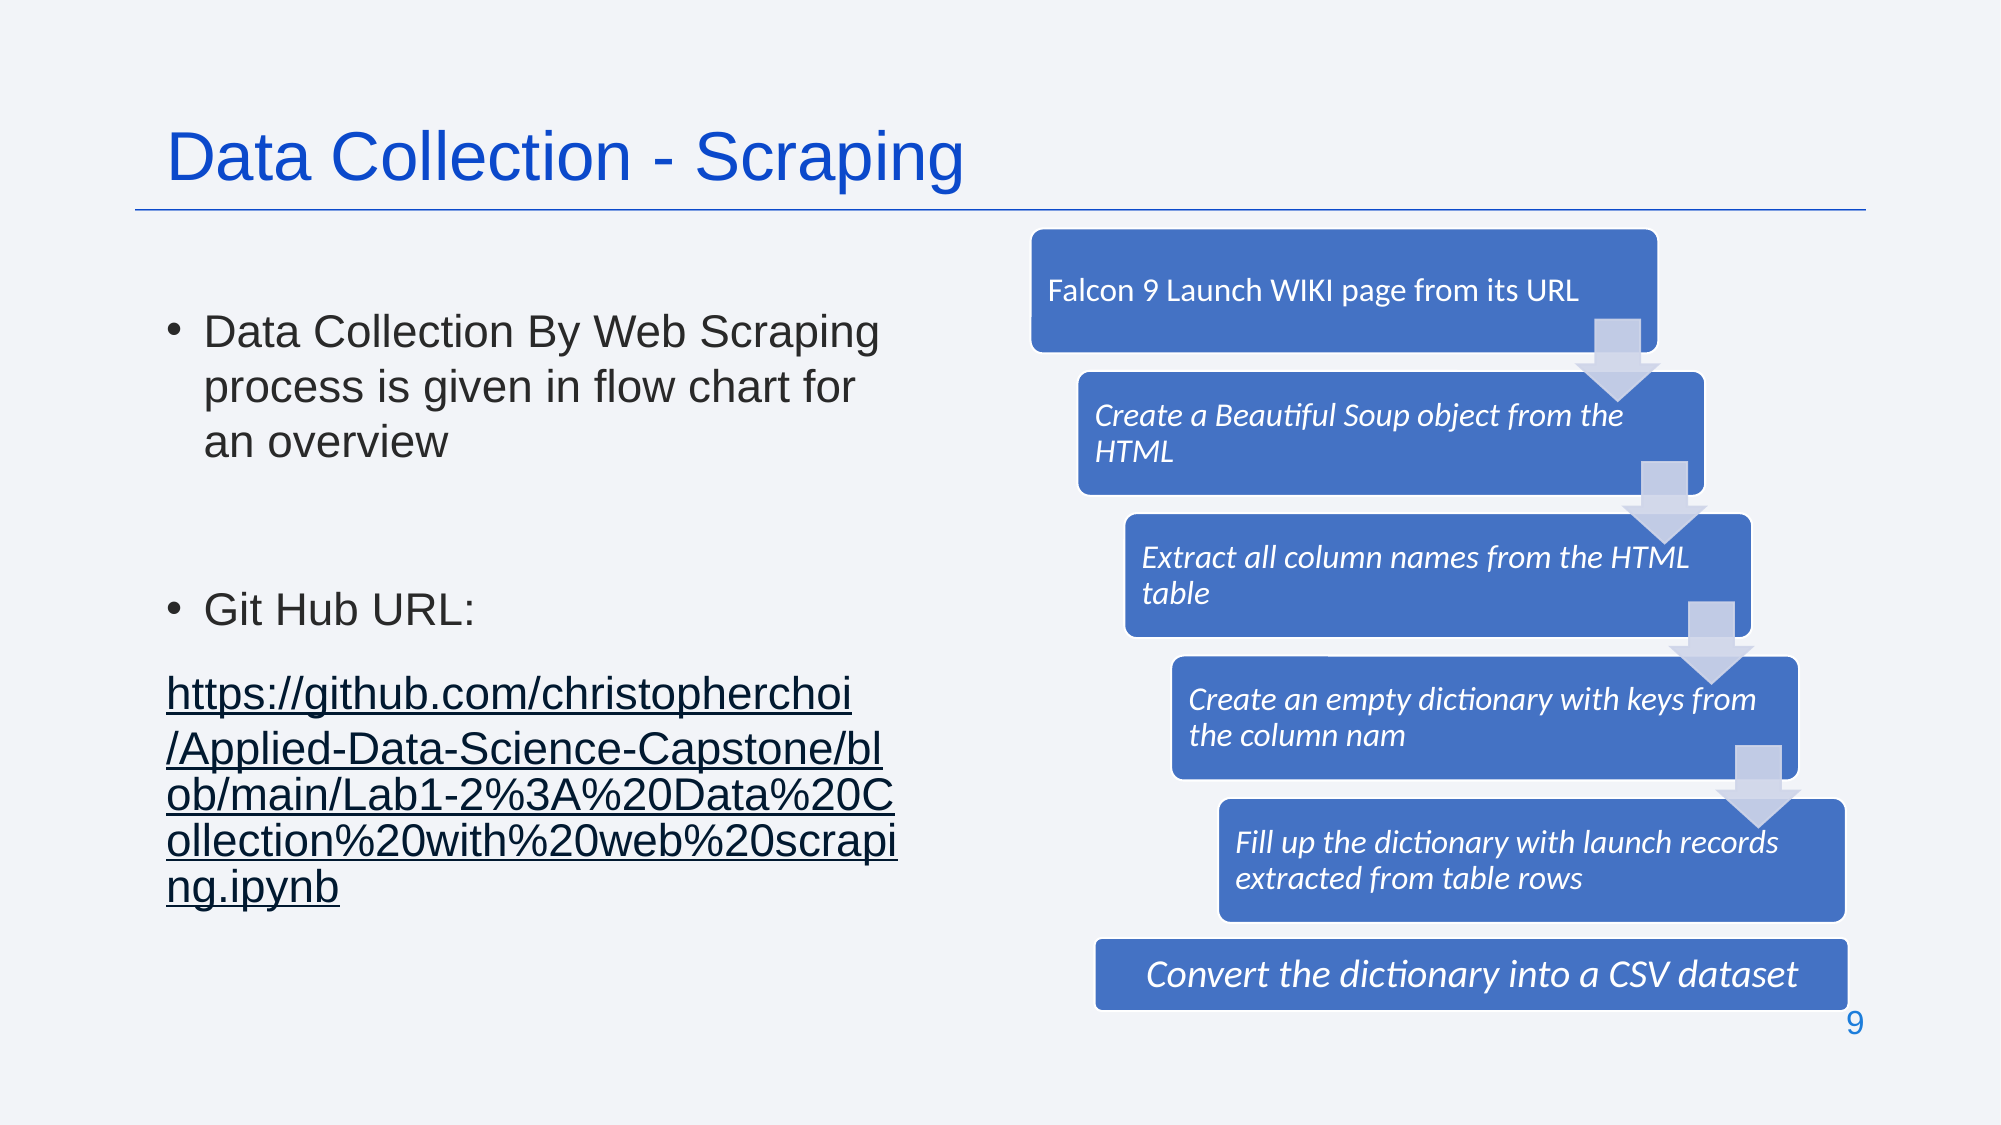

Data Collection - Scraping
Falcon 9 Launch WIKI page from its URL
Create a Beautiful Soup object from the HTML
Extract all column names from the HTML table
Create an empty dictionary with keys from the column nam
Fill up the dictionary with launch records extracted from table rows

Data Collection By Web Scraping process is given in flow chart for an overview

Git Hub URL:
https://github.com/christopherchoi/Applied-Data-Science-Capstone/blob/main/Lab1-2%3A%20Data%20Collection%20with%20web%20scraping.ipynb
Convert the dictionary into a CSV dataset
9